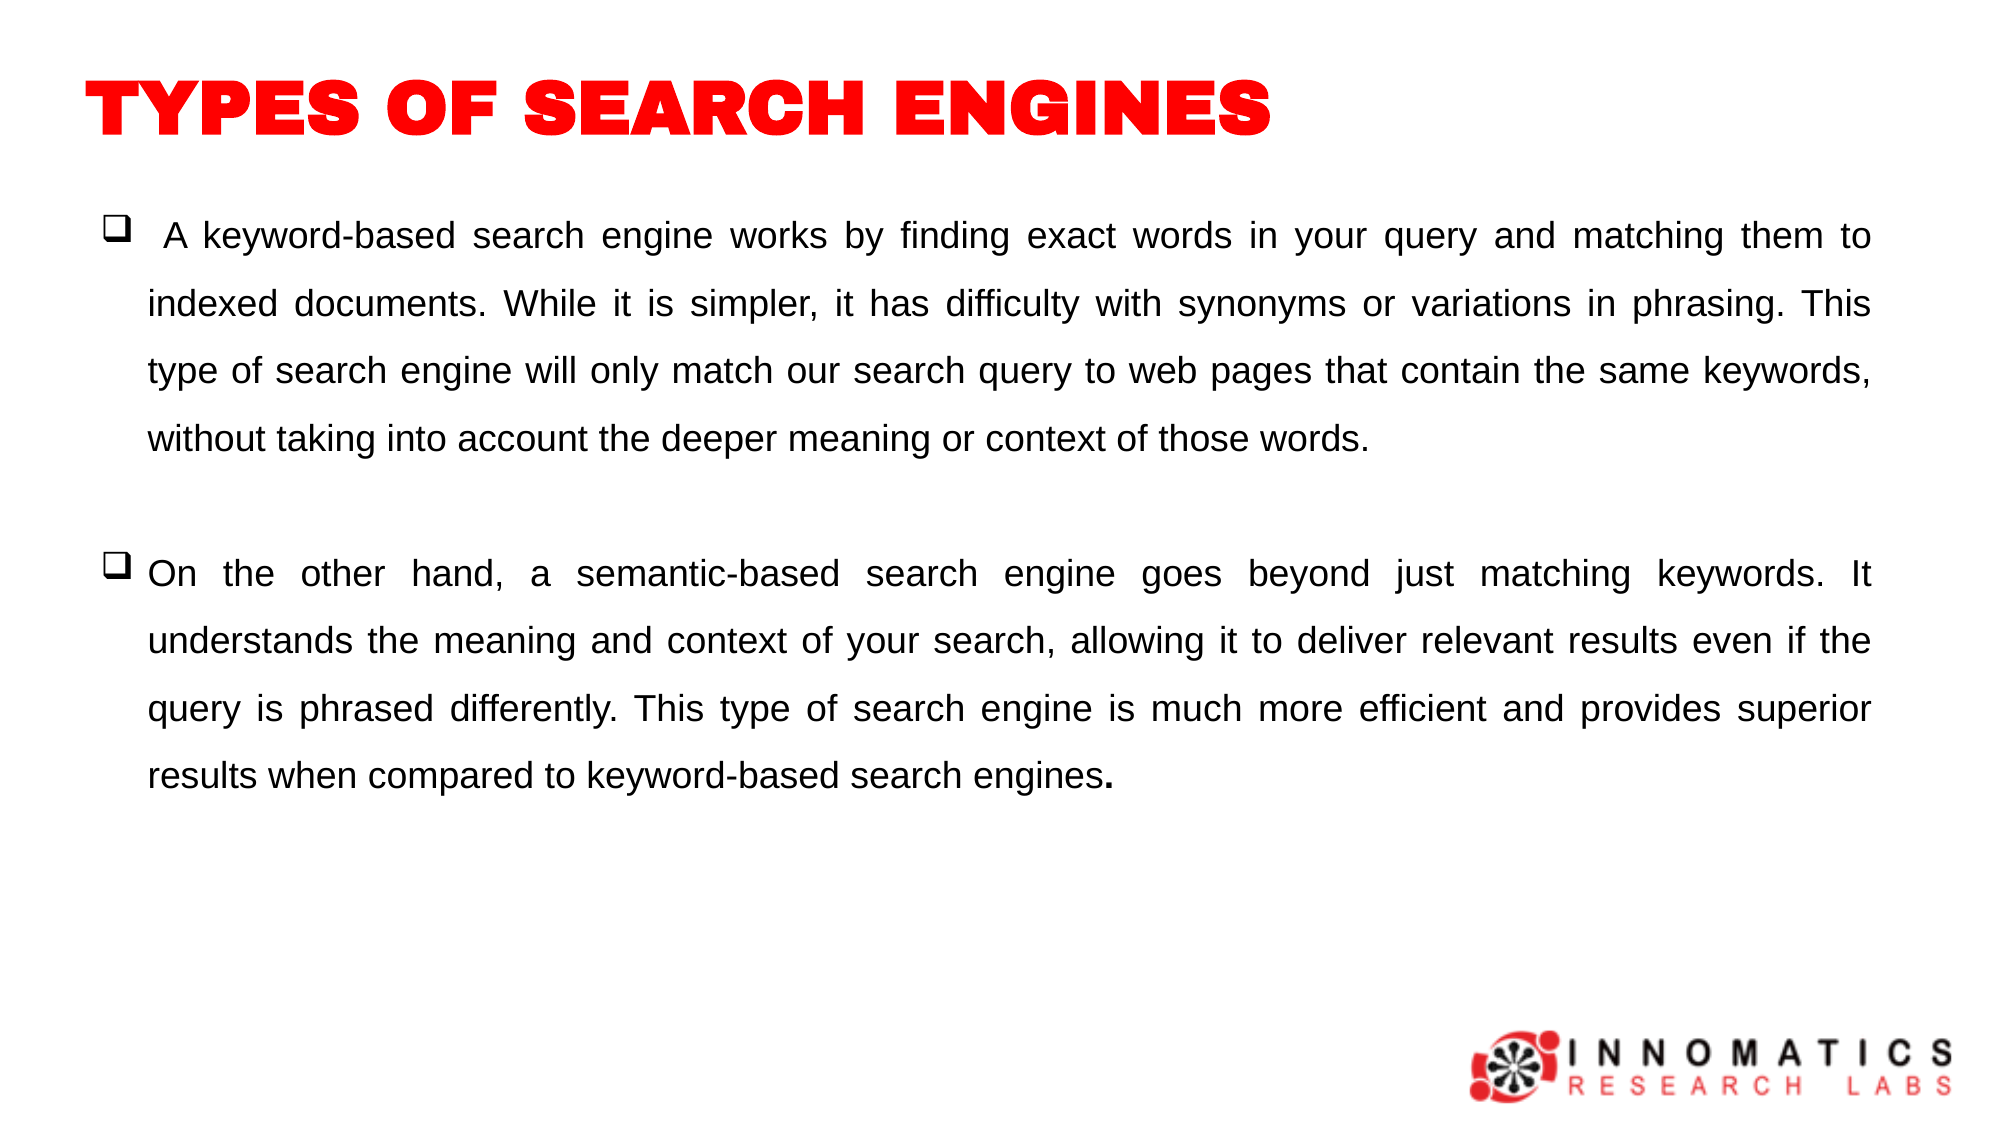

TYPES OF SEARCH ENGINES
 A keyword-based search engine works by finding exact words in your query and matching them to indexed documents. While it is simpler, it has difficulty with synonyms or variations in phrasing. This type of search engine will only match our search query to web pages that contain the same keywords, without taking into account the deeper meaning or context of those words.

On the other hand, a semantic-based search engine goes beyond just matching keywords. It understands the meaning and context of your search, allowing it to deliver relevant results even if the query is phrased differently. This type of search engine is much more efficient and provides superior results when compared to keyword-based search engines.